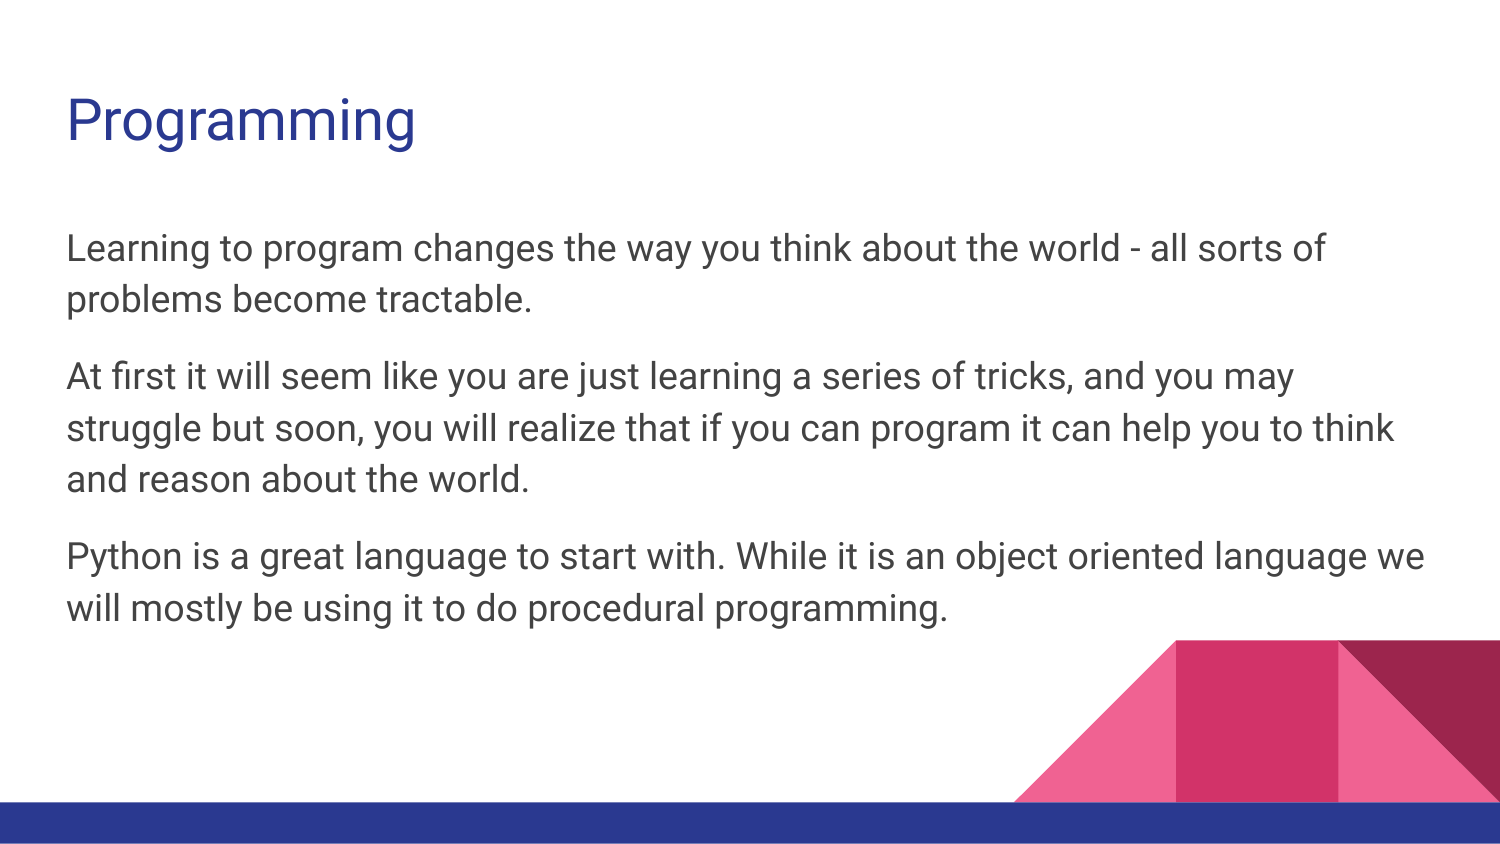

# Programming
Learning to program changes the way you think about the world - all sorts of problems become tractable.
At first it will seem like you are just learning a series of tricks, and you may struggle but soon, you will realize that if you can program it can help you to think and reason about the world.
Python is a great language to start with. While it is an object oriented language we will mostly be using it to do procedural programming.